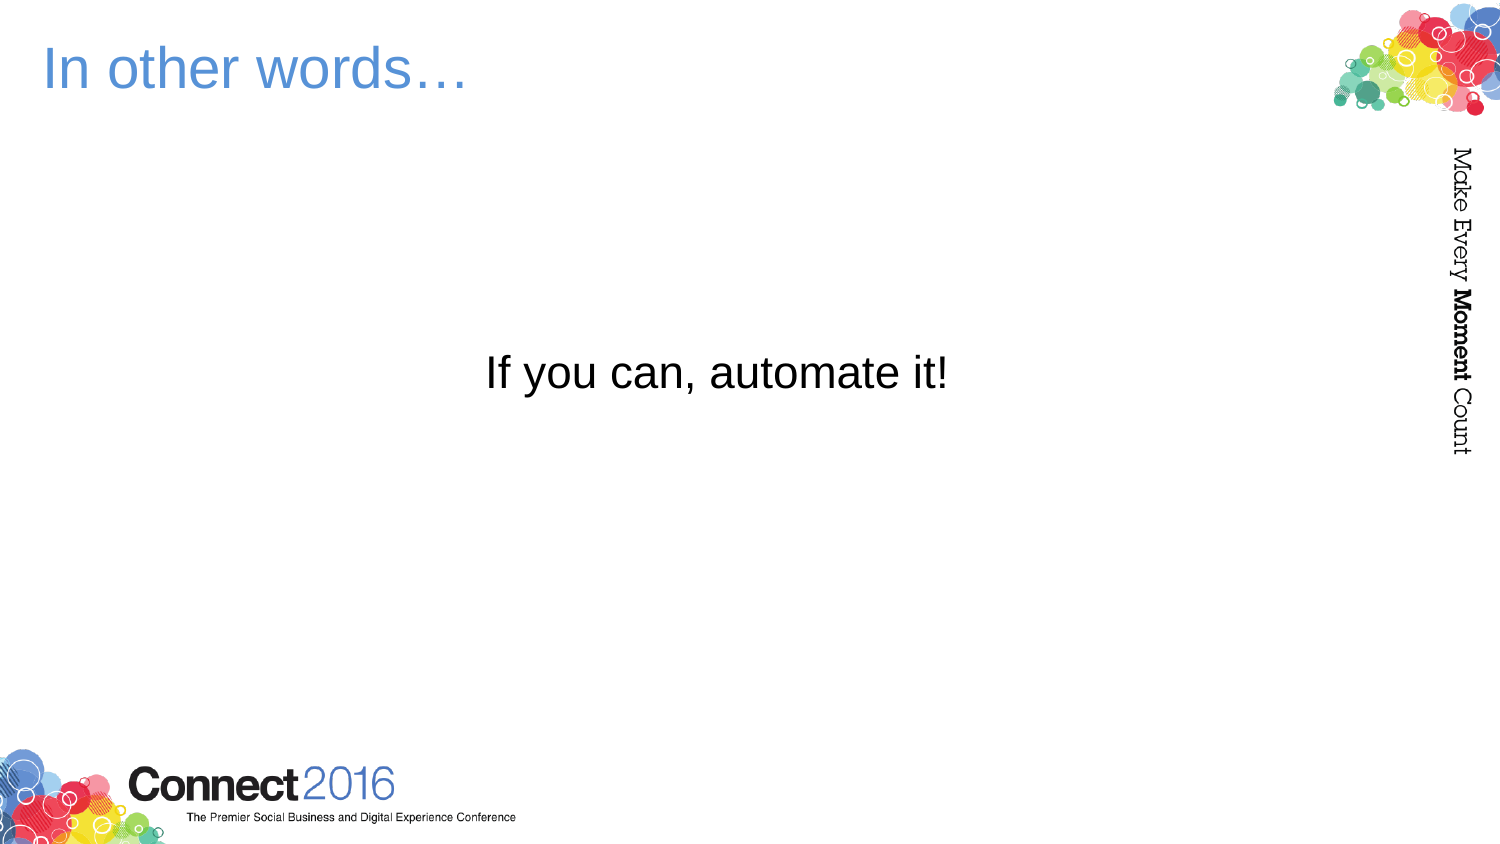

# In other words…

If you can, automate it!